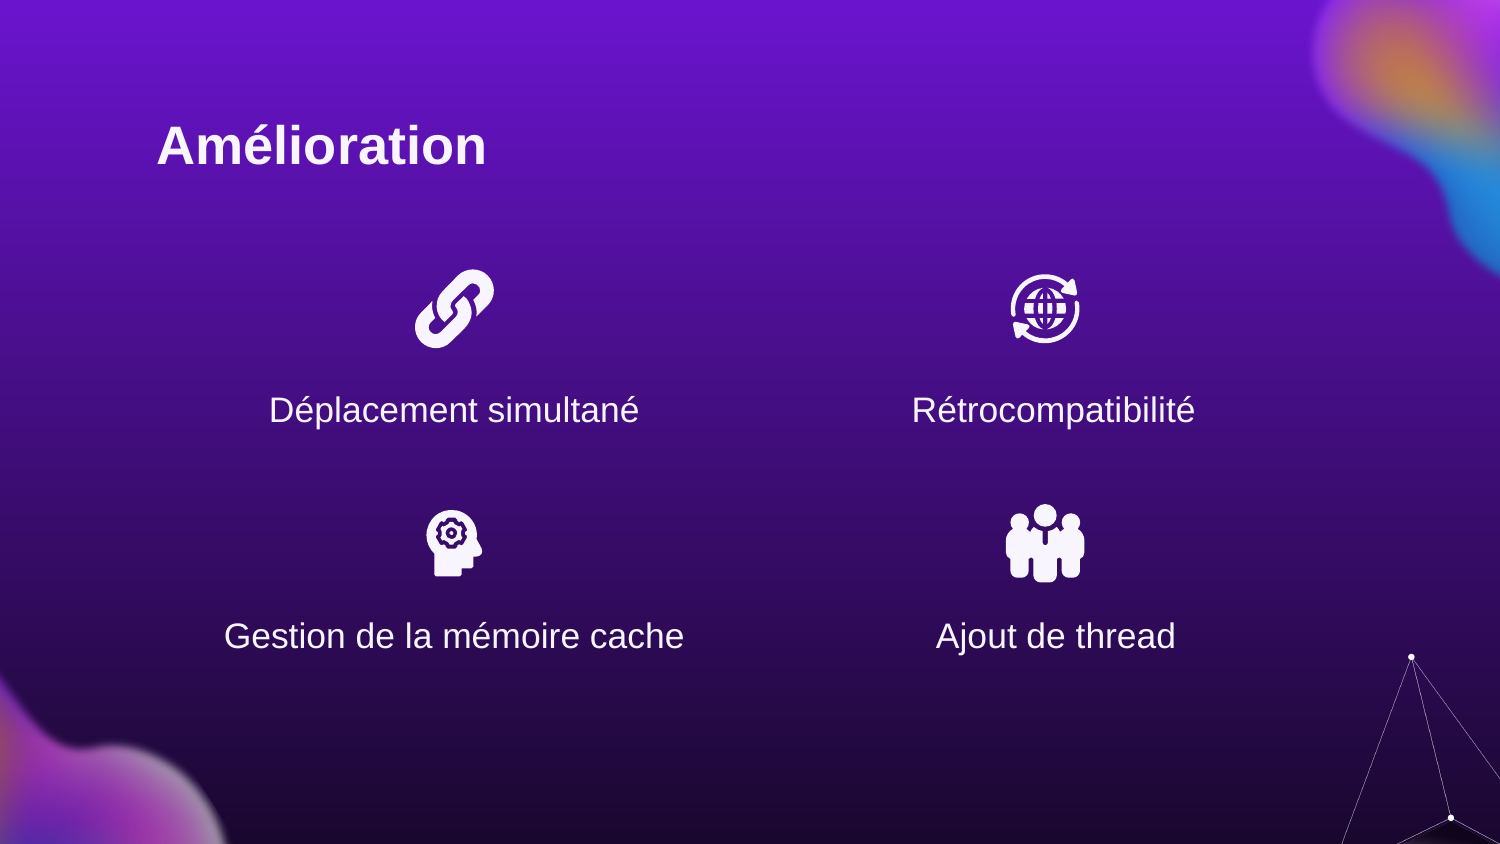

Amélioration

Déplacement simultané
Rétrocompatibilité

Gestion de la mémoire cache
Ajout de thread